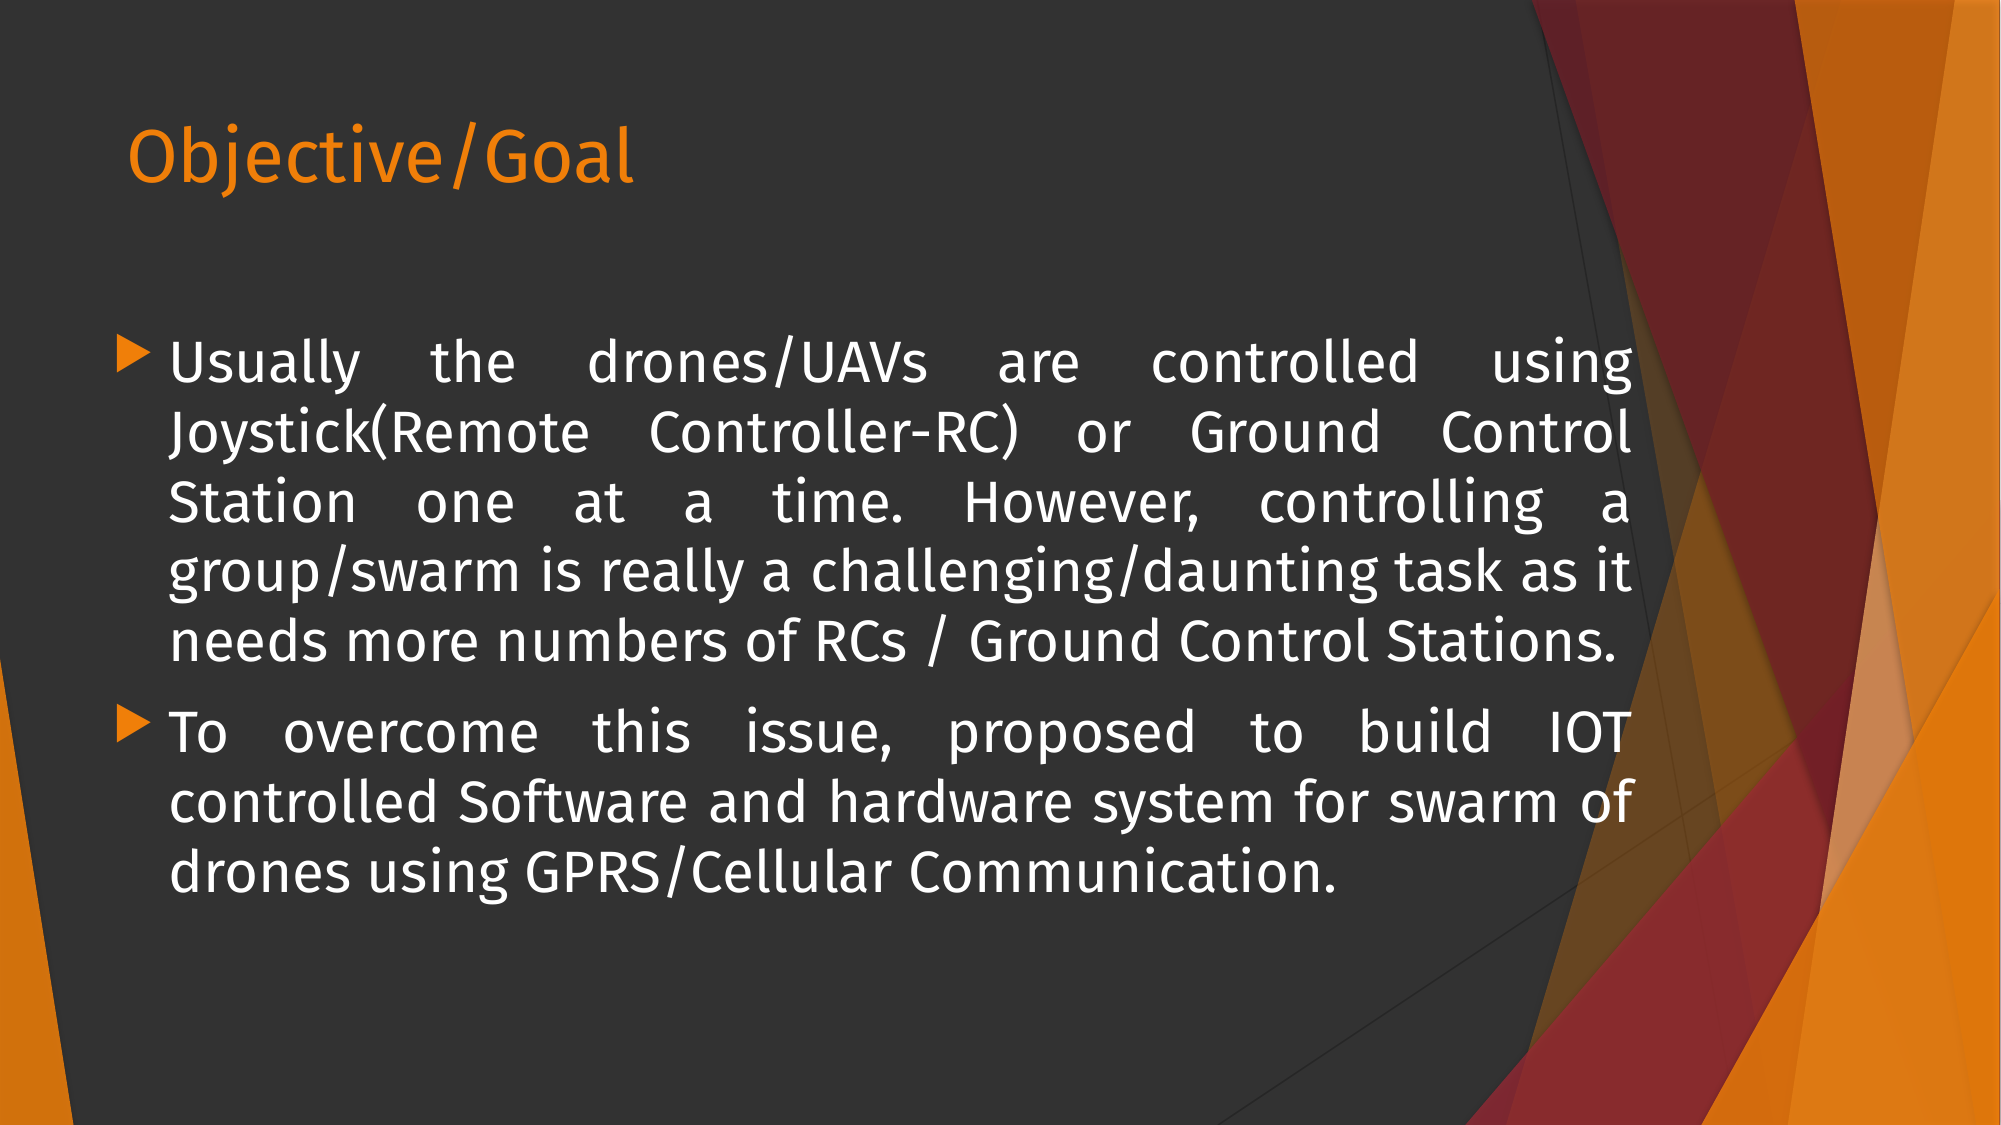

# Objective/Goal
Usually the drones/UAVs are controlled using Joystick(Remote Controller-RC) or Ground Control Station one at a time. However, controlling a group/swarm is really a challenging/daunting task as it needs more numbers of RCs / Ground Control Stations.
To overcome this issue, proposed to build IOT controlled Software and hardware system for swarm of drones using GPRS/Cellular Communication.